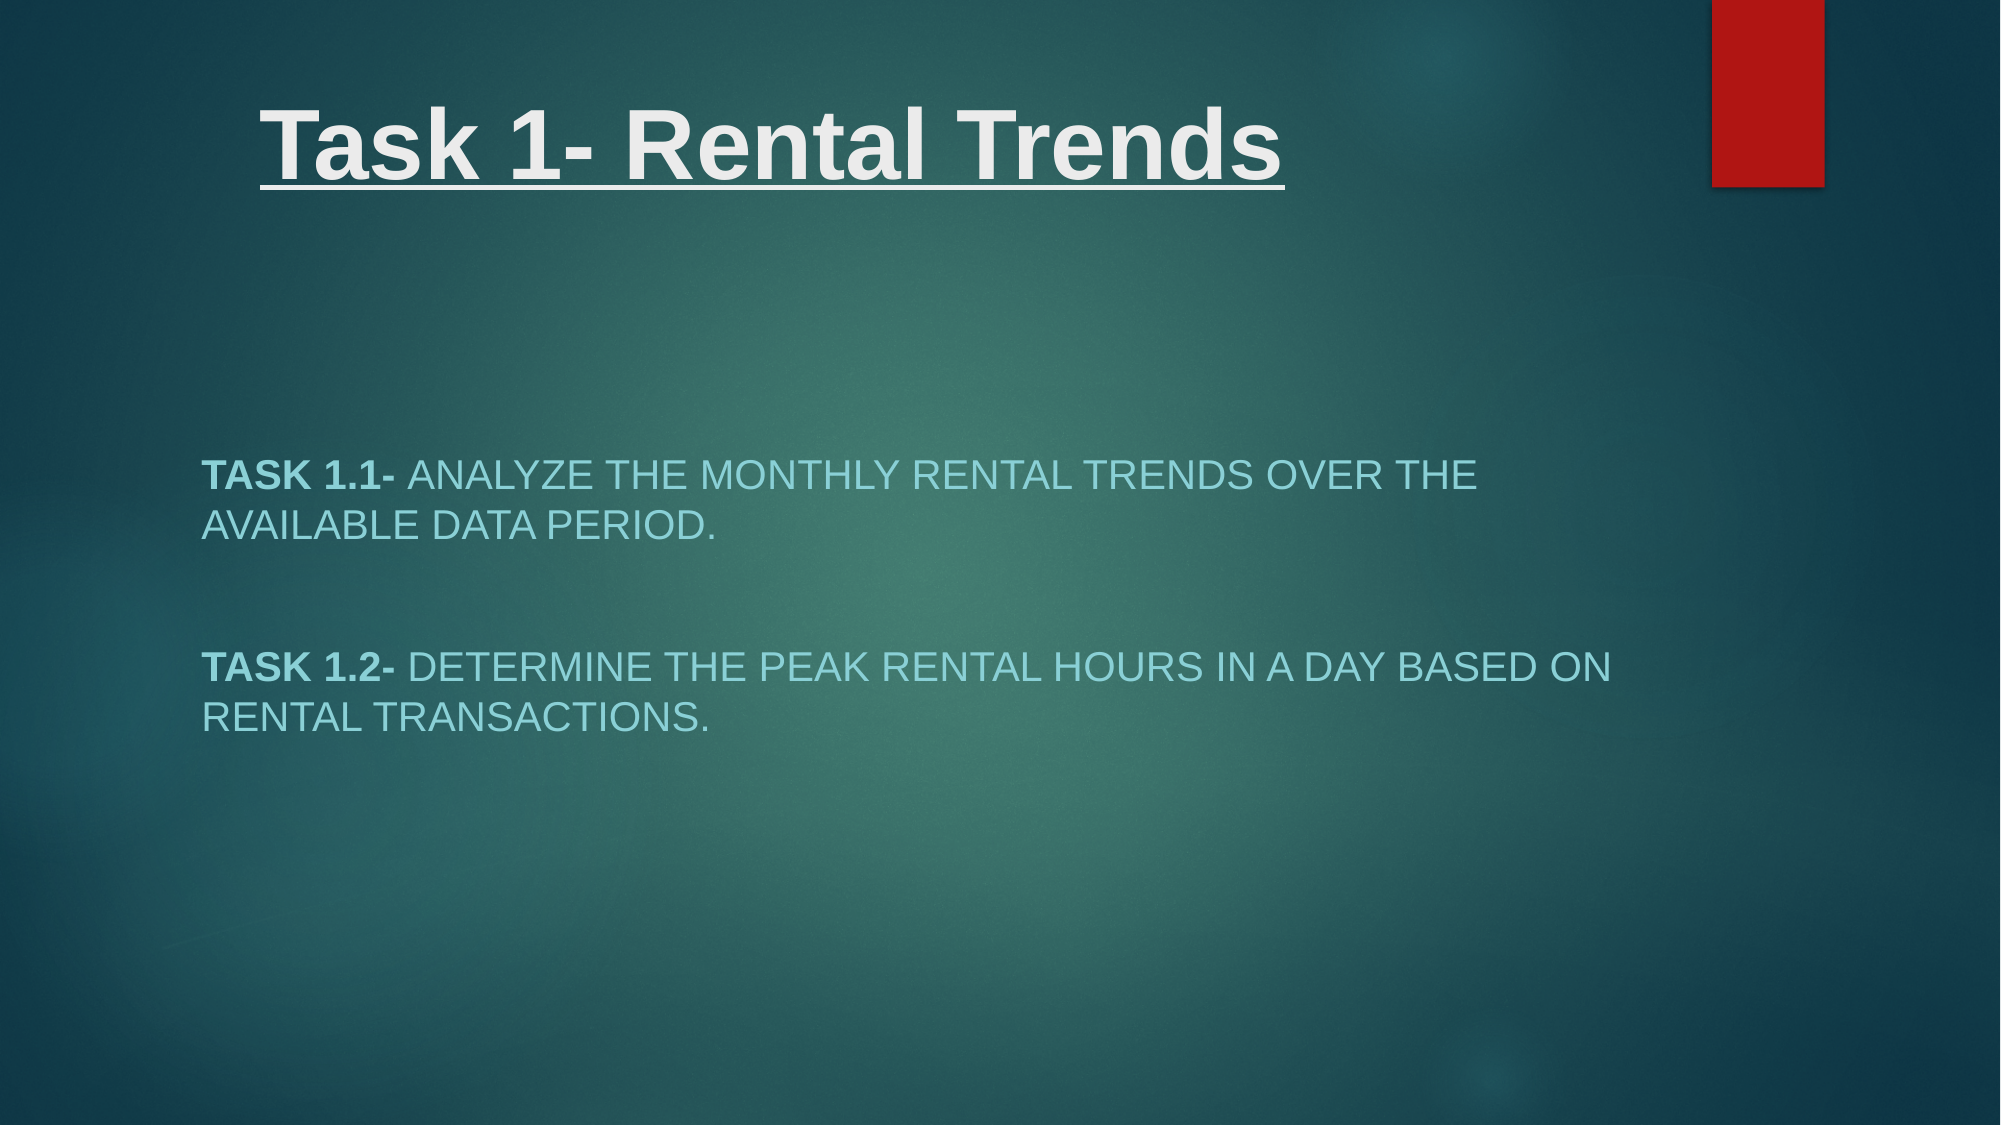

# Task 1- Rental Trends
TASK 1.1- Analyze the monthly rental trends over the available data period.

TASK 1.2- Determine the peak rental hours in a day based on rental transactions.